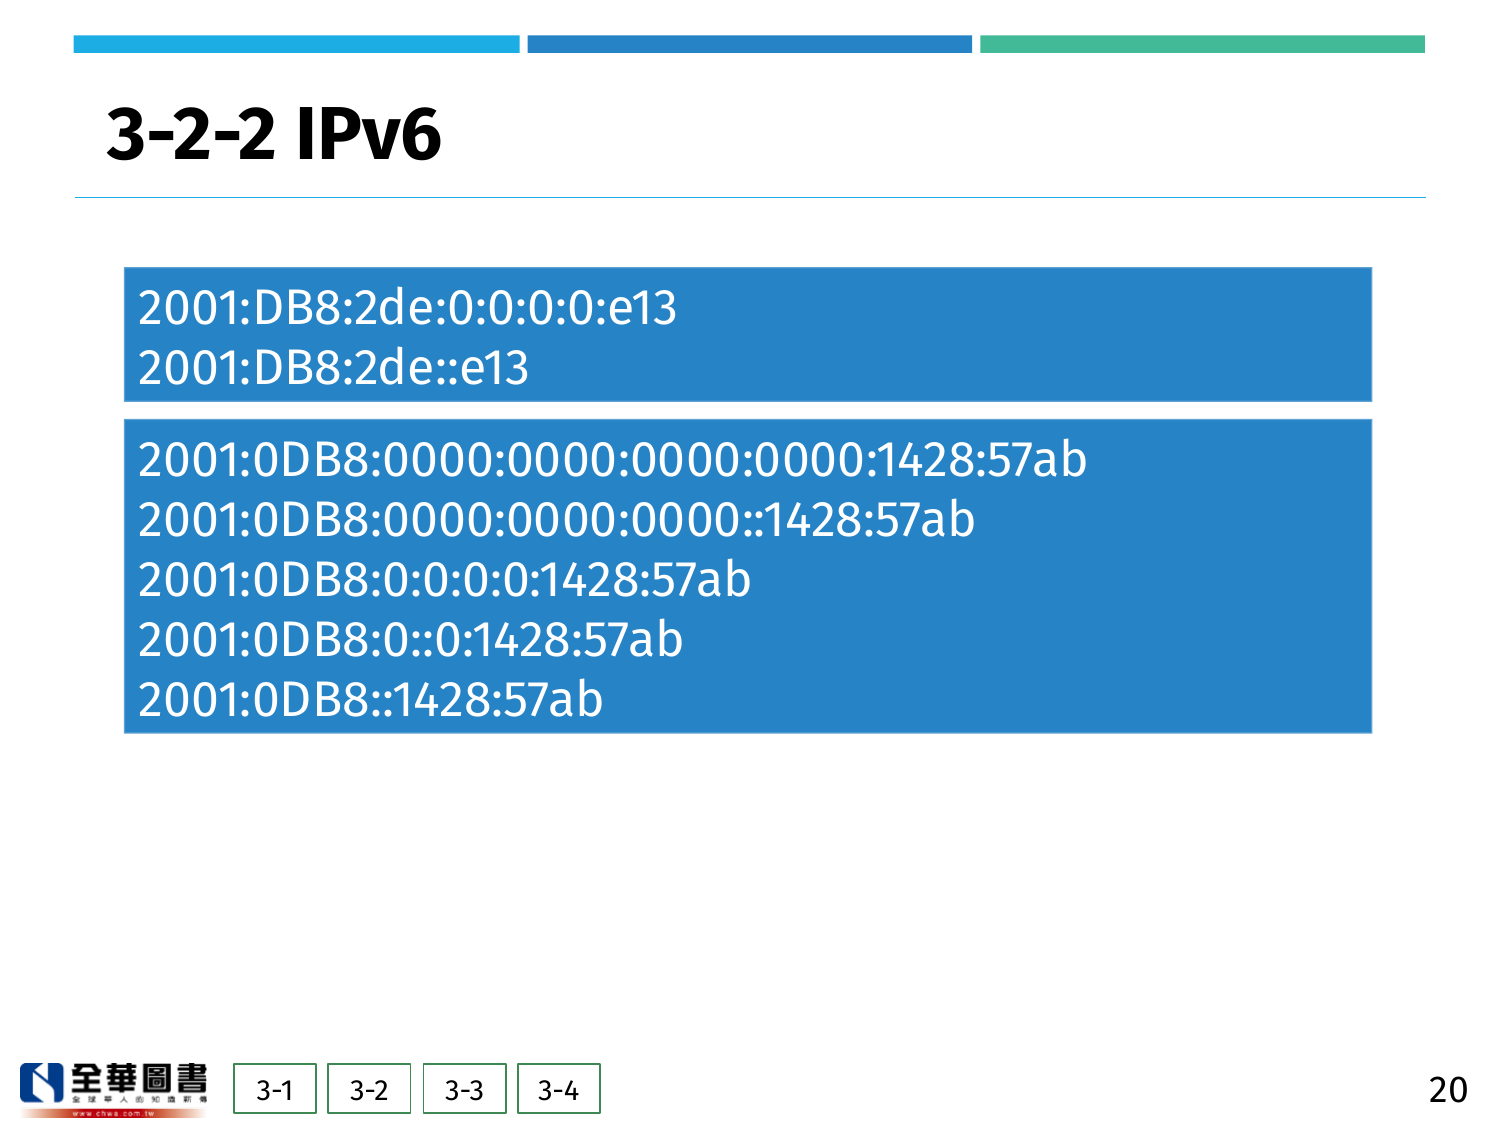

# 3-2-2 IPv6
2001:DB8:2de:0:0:0:0:e13
2001:DB8:2de::e13
2001:0DB8:0000:0000:0000:0000:1428:57ab
2001:0DB8:0000:0000:0000::1428:57ab
2001:0DB8:0:0:0:0:1428:57ab
2001:0DB8:0::0:1428:57ab
2001:0DB8::1428:57ab
20